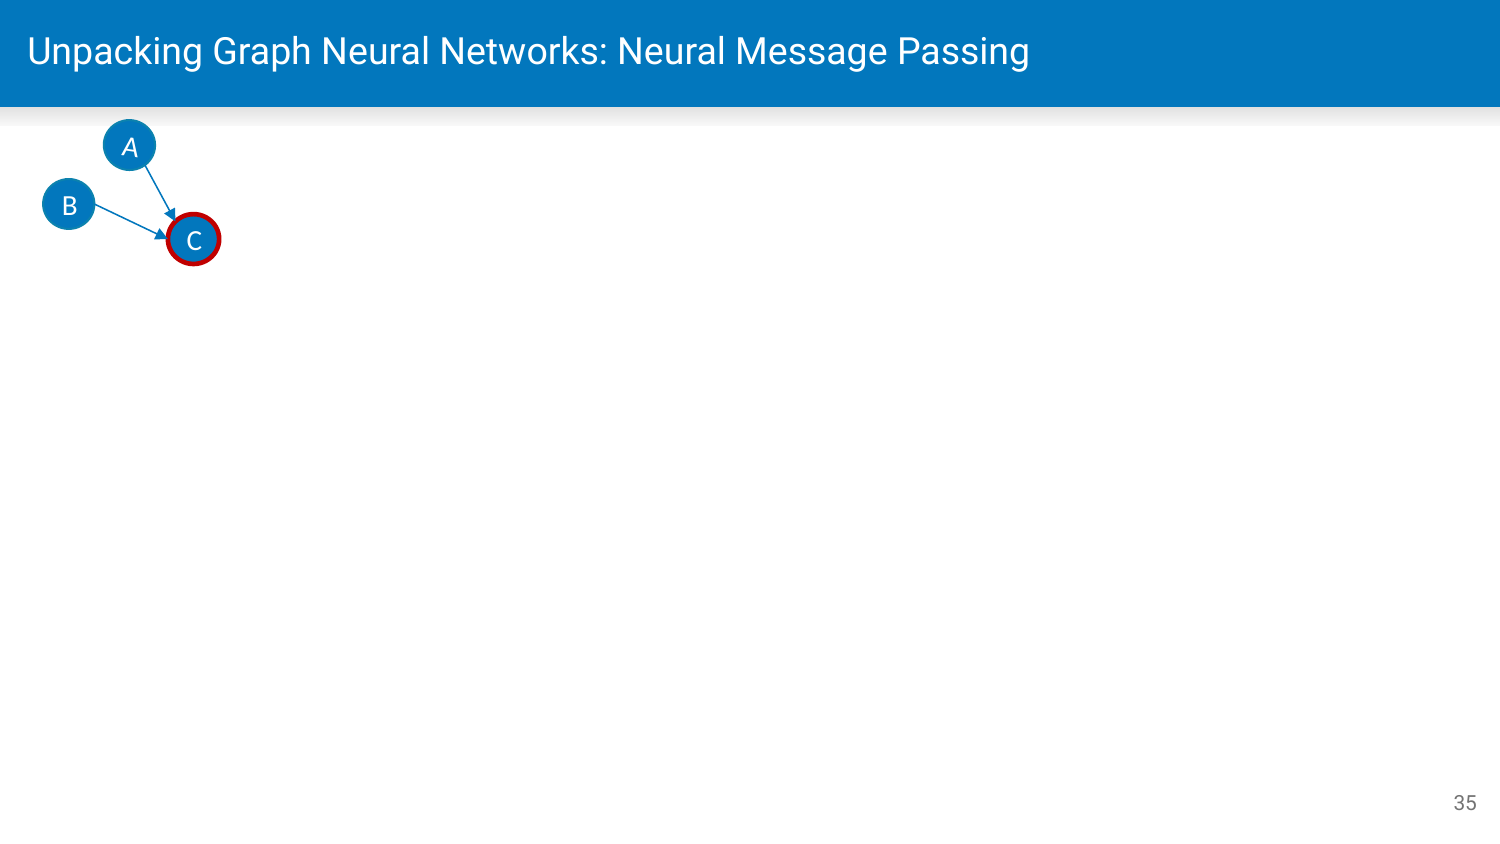

# Unpacking Graph Neural Networks: Neural Message Passing
A
B
C
35